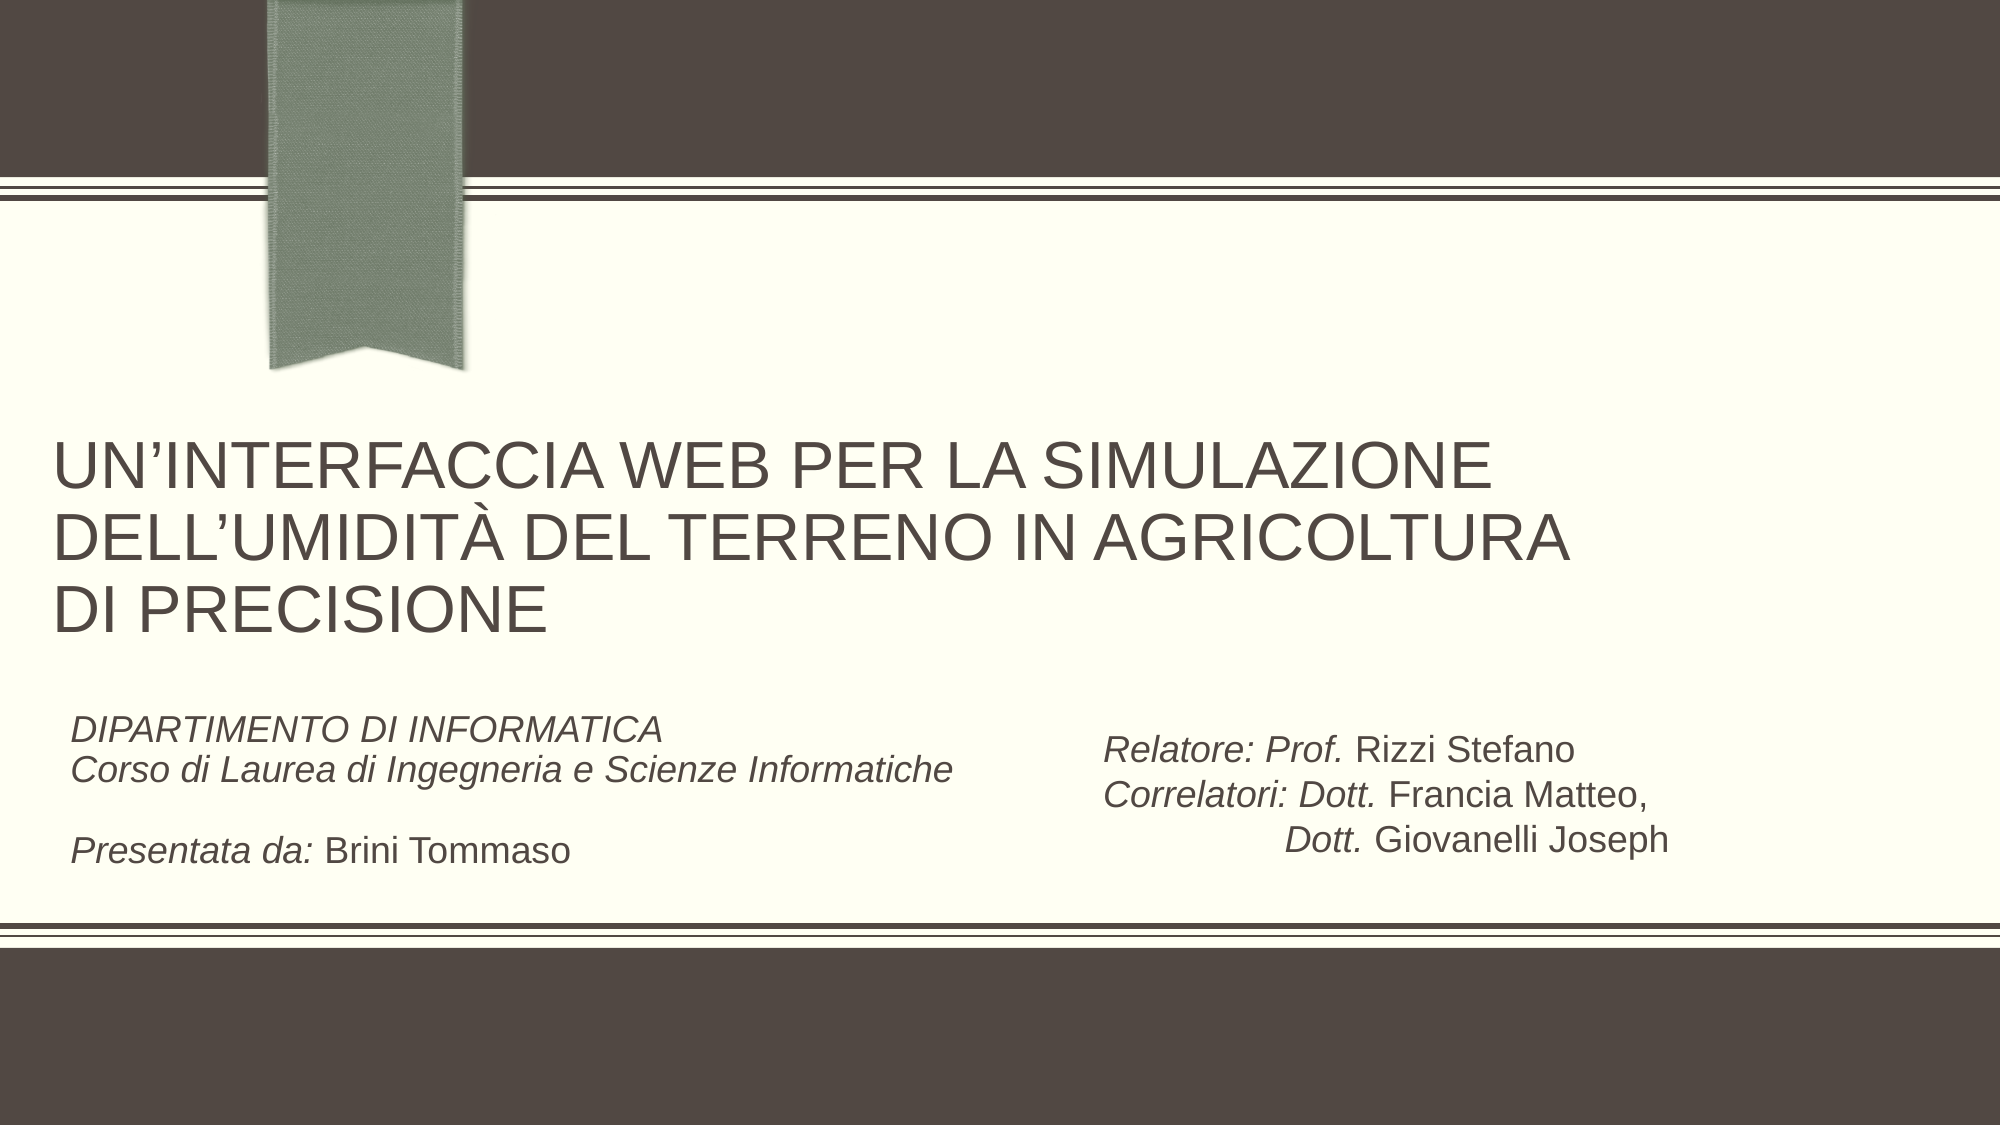

# Un’INTERFACCIA WEB PER LA SIMULAZIONE DELL’UMIDITà DEL TERRENO IN AGRICOLTURA DI PRECISIONE
DIPARTIMENTO DI INFORMATICA
Corso di Laurea di Ingegneria e Scienze Informatiche

Presentata da: Brini Tommaso
Relatore: Prof. Rizzi Stefano
Correlatori: Dott. Francia Matteo,
	   Dott. Giovanelli Joseph